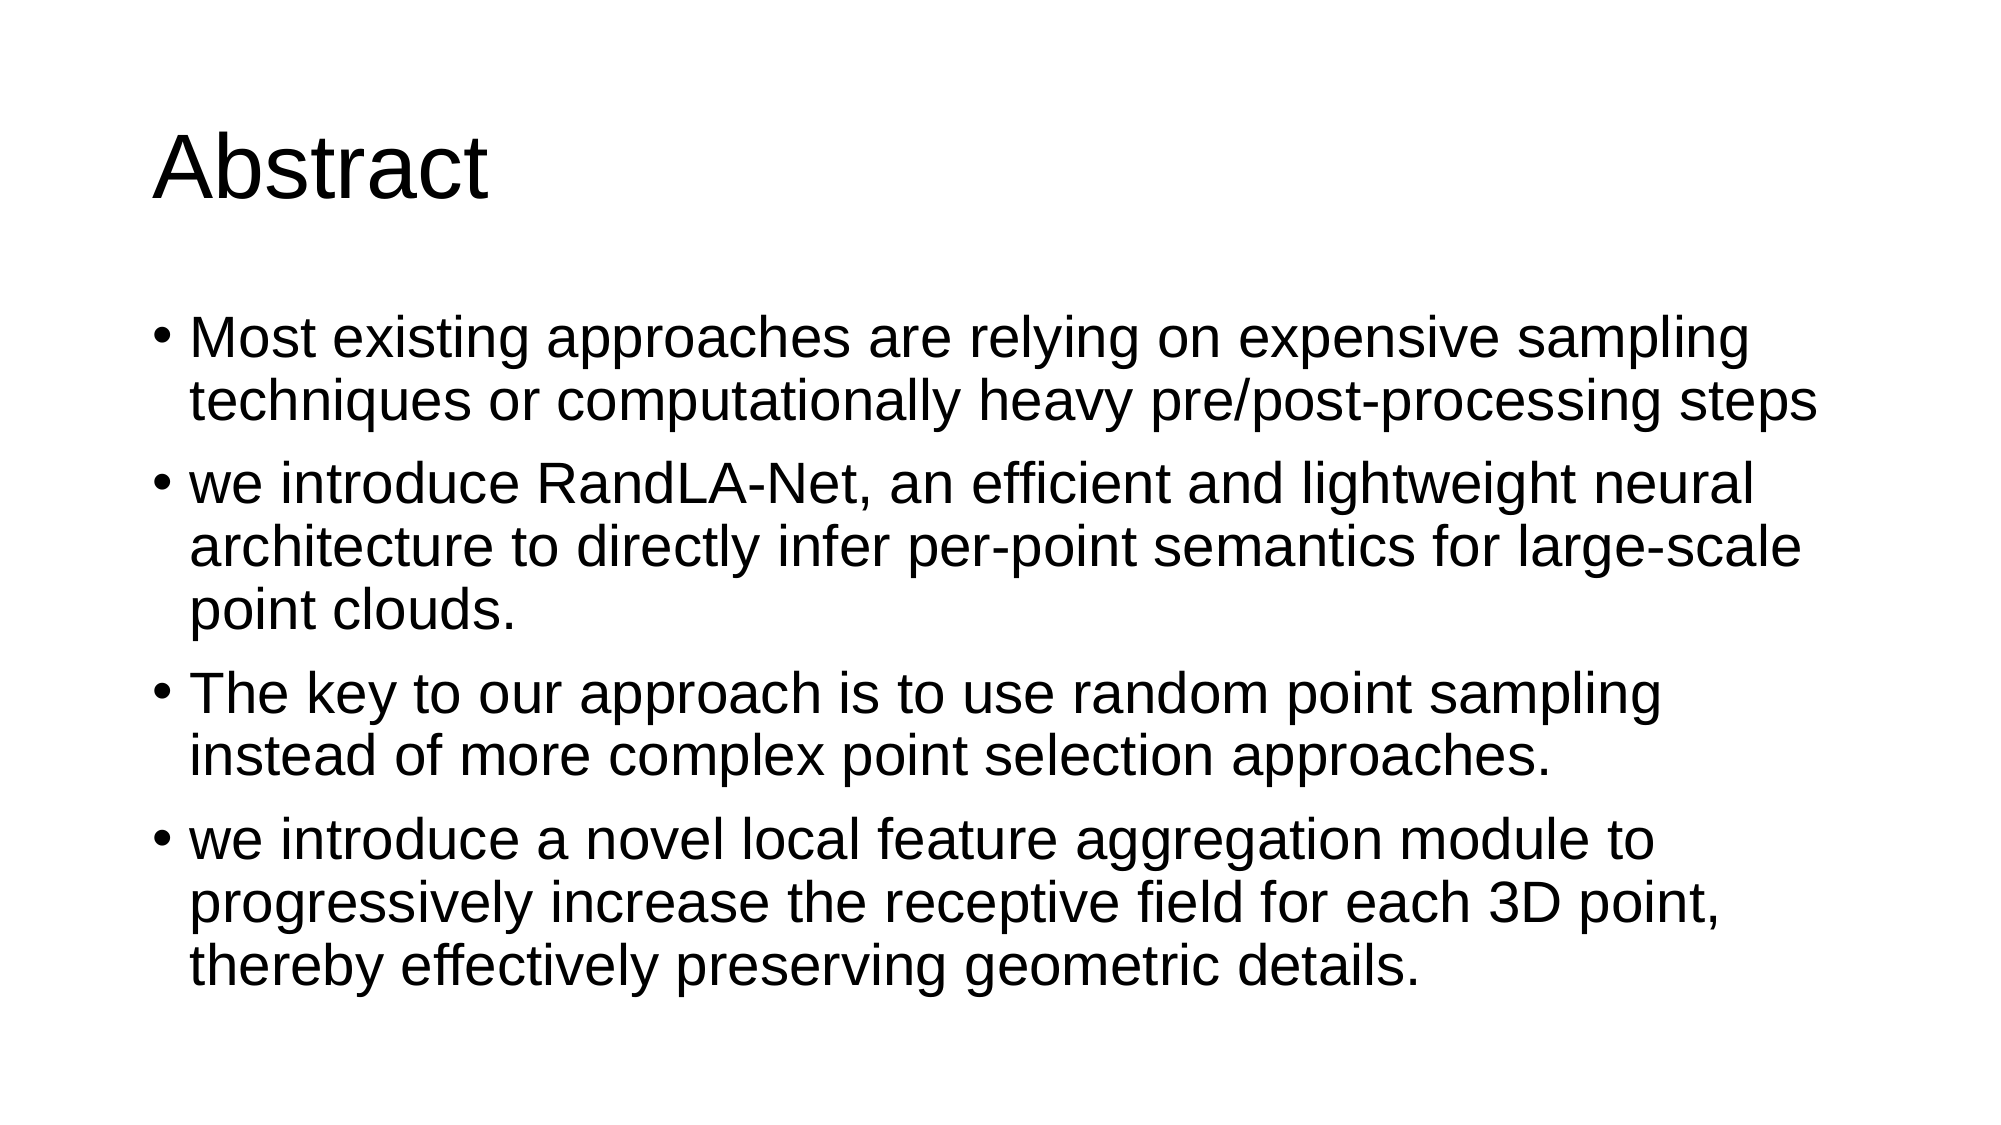

# Abstract
Most existing approaches are relying on expensive sampling techniques or computationally heavy pre/post-processing steps
we introduce RandLA-Net, an efficient and lightweight neural architecture to directly infer per-point semantics for large-scale point clouds.
The key to our approach is to use random point sampling instead of more complex point selection approaches.
we introduce a novel local feature aggregation module to progressively increase the receptive field for each 3D point, thereby effectively preserving geometric details.